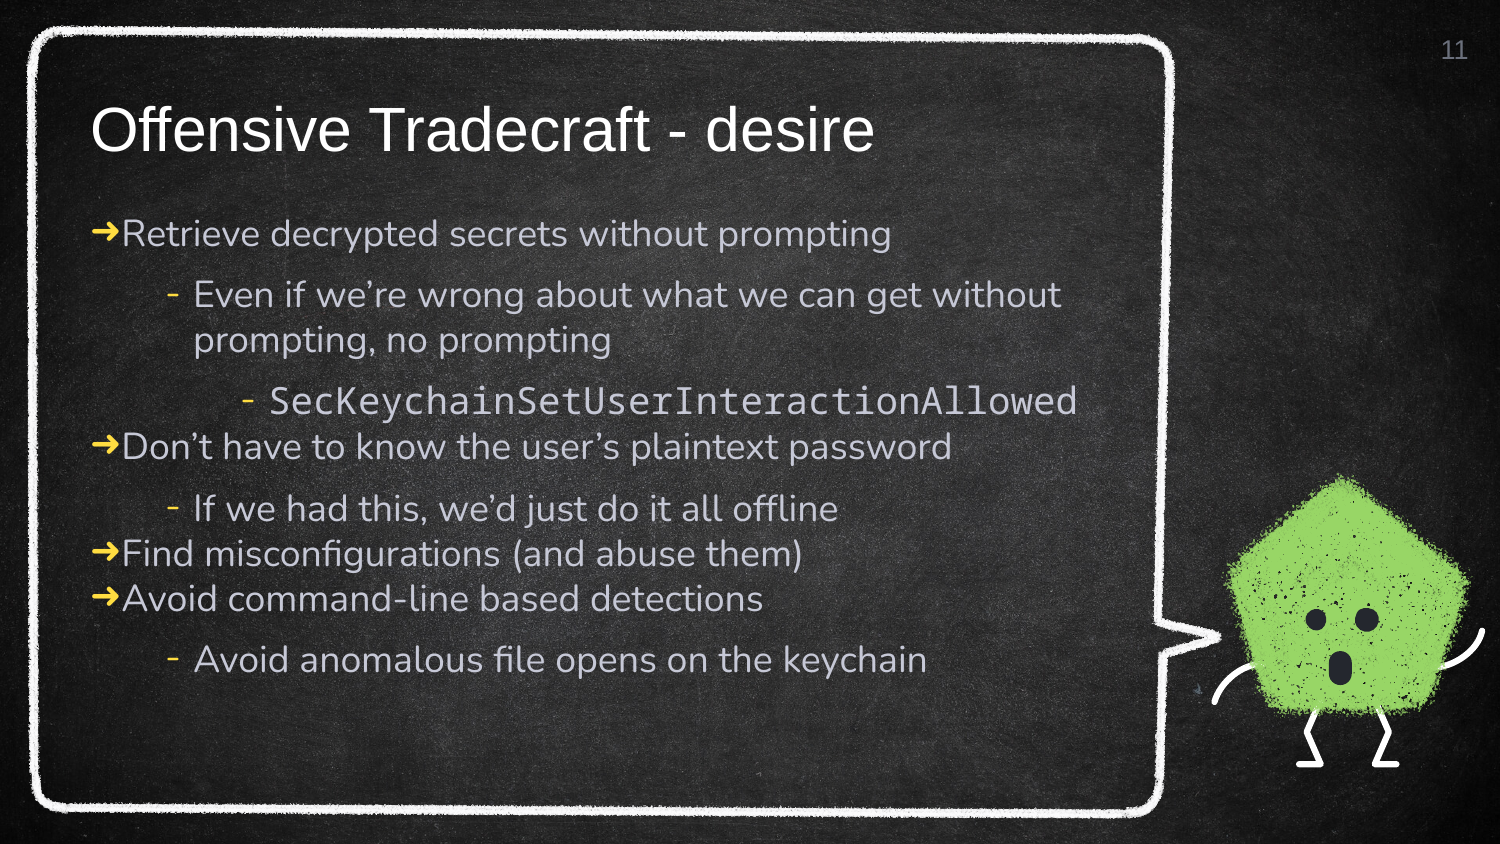

11
# Offensive Tradecraft - desire
Retrieve decrypted secrets without prompting
Even if we’re wrong about what we can get without prompting, no prompting
SecKeychainSetUserInteractionAllowed
Don’t have to know the user’s plaintext password
If we had this, we’d just do it all offline
Find misconfigurations (and abuse them)
Avoid command-line based detections
Avoid anomalous file opens on the keychain